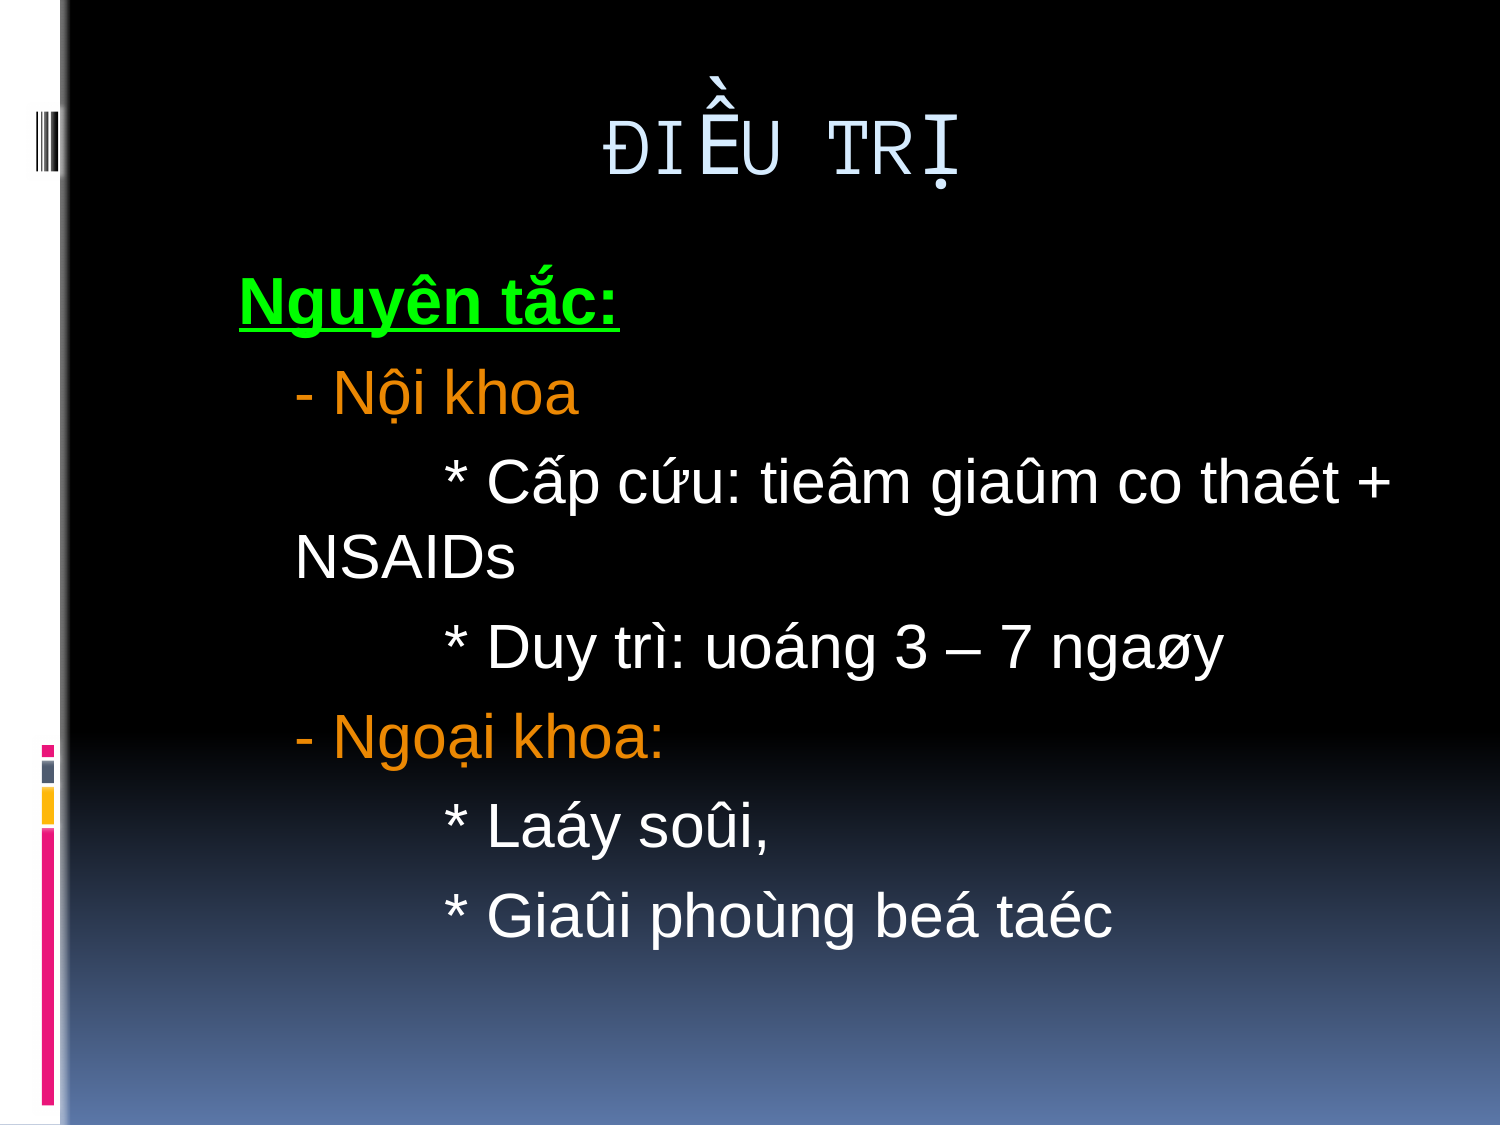

# ĐIỀU TRỊ
Nguyên tắc:
	- Nội khoa
		* Cấp cứu: tieâm giaûm co thaét + NSAIDs
		* Duy trì: uoáng 3 – 7 ngaøy
	- Ngoại khoa:
		* Laáy soûi,
		* Giaûi phoùng beá taéc